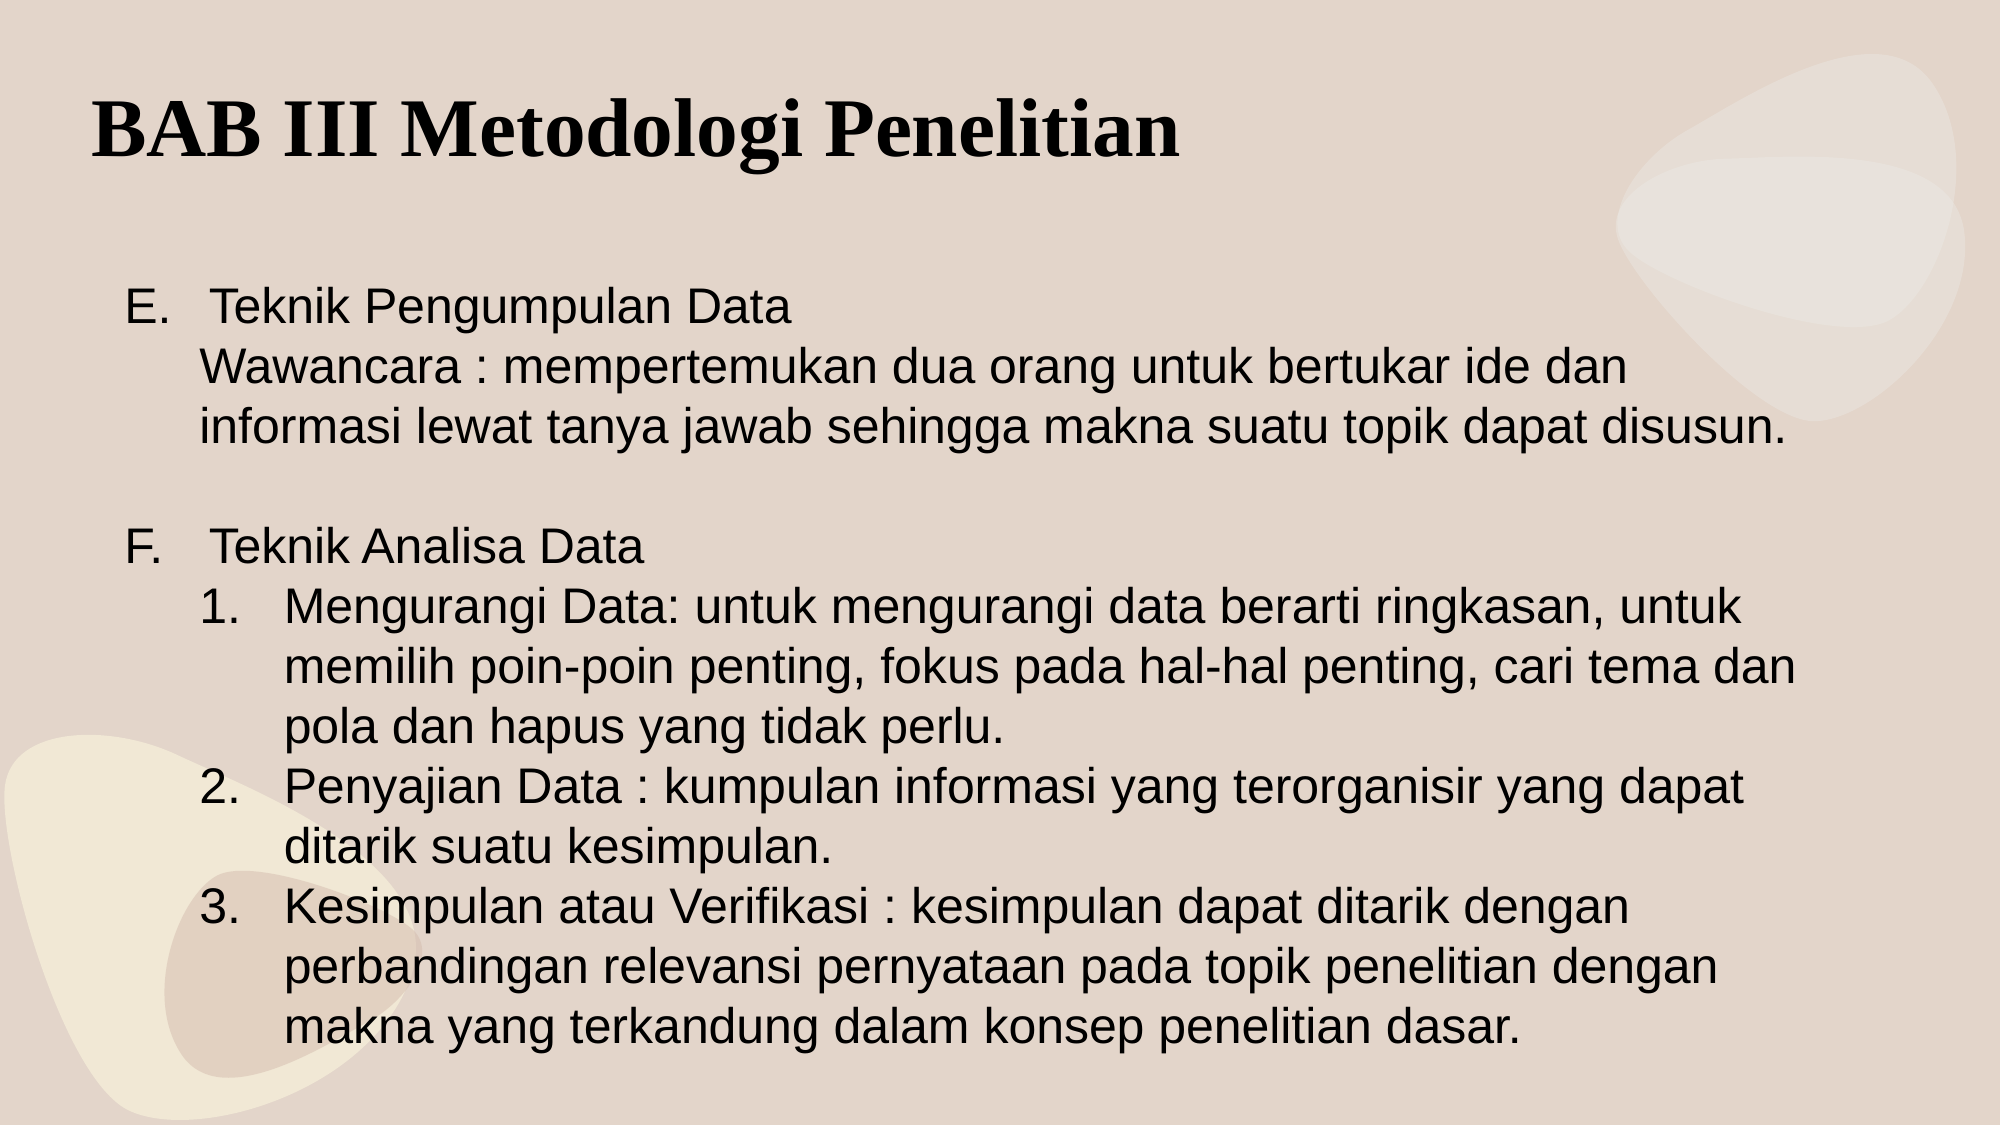

BAB III Metodologi Penelitian

Teknik Pengumpulan Data
Wawancara : mempertemukan dua orang untuk bertukar ide dan informasi lewat tanya jawab sehingga makna suatu topik dapat disusun.

Teknik Analisa Data
Mengurangi Data: untuk mengurangi data berarti ringkasan, untuk memilih poin-poin penting, fokus pada hal-hal penting, cari tema dan pola dan hapus yang tidak perlu.
Penyajian Data : kumpulan informasi yang terorganisir yang dapat ditarik suatu kesimpulan.
Kesimpulan atau Verifikasi : kesimpulan dapat ditarik dengan perbandingan relevansi pernyataan pada topik penelitian dengan makna yang terkandung dalam konsep penelitian dasar.